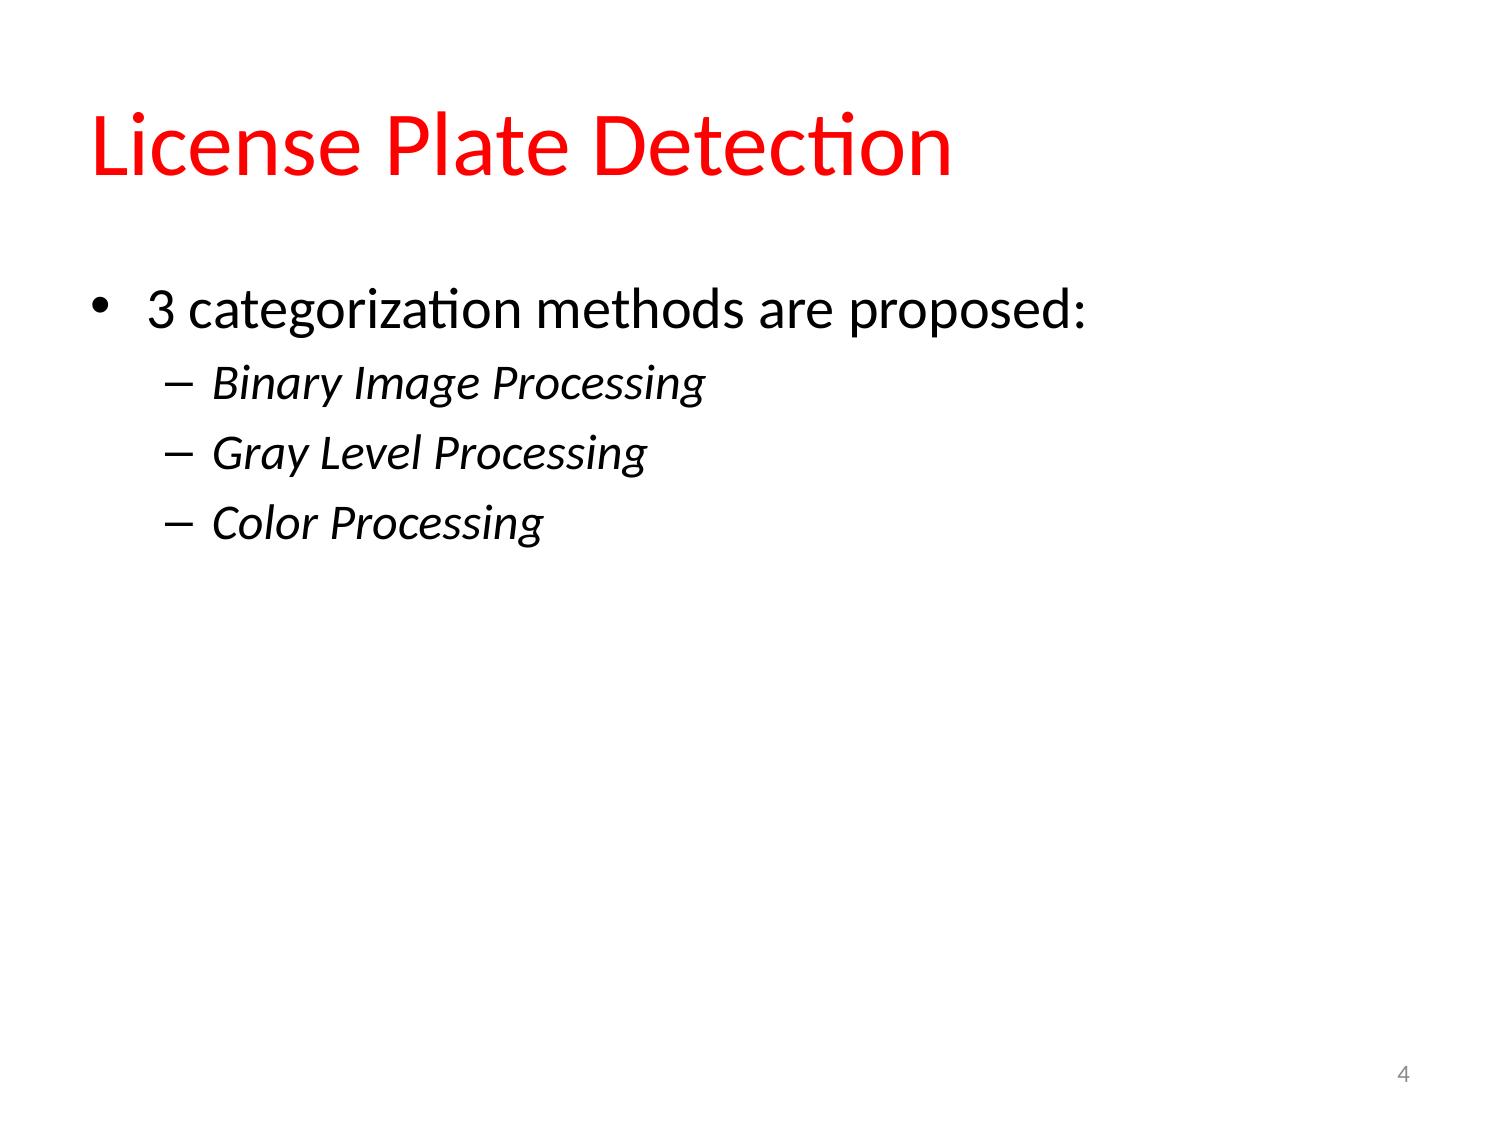

# License Plate Detection
3 categorization methods are proposed:
Binary Image Processing
Gray Level Processing
Color Processing

4